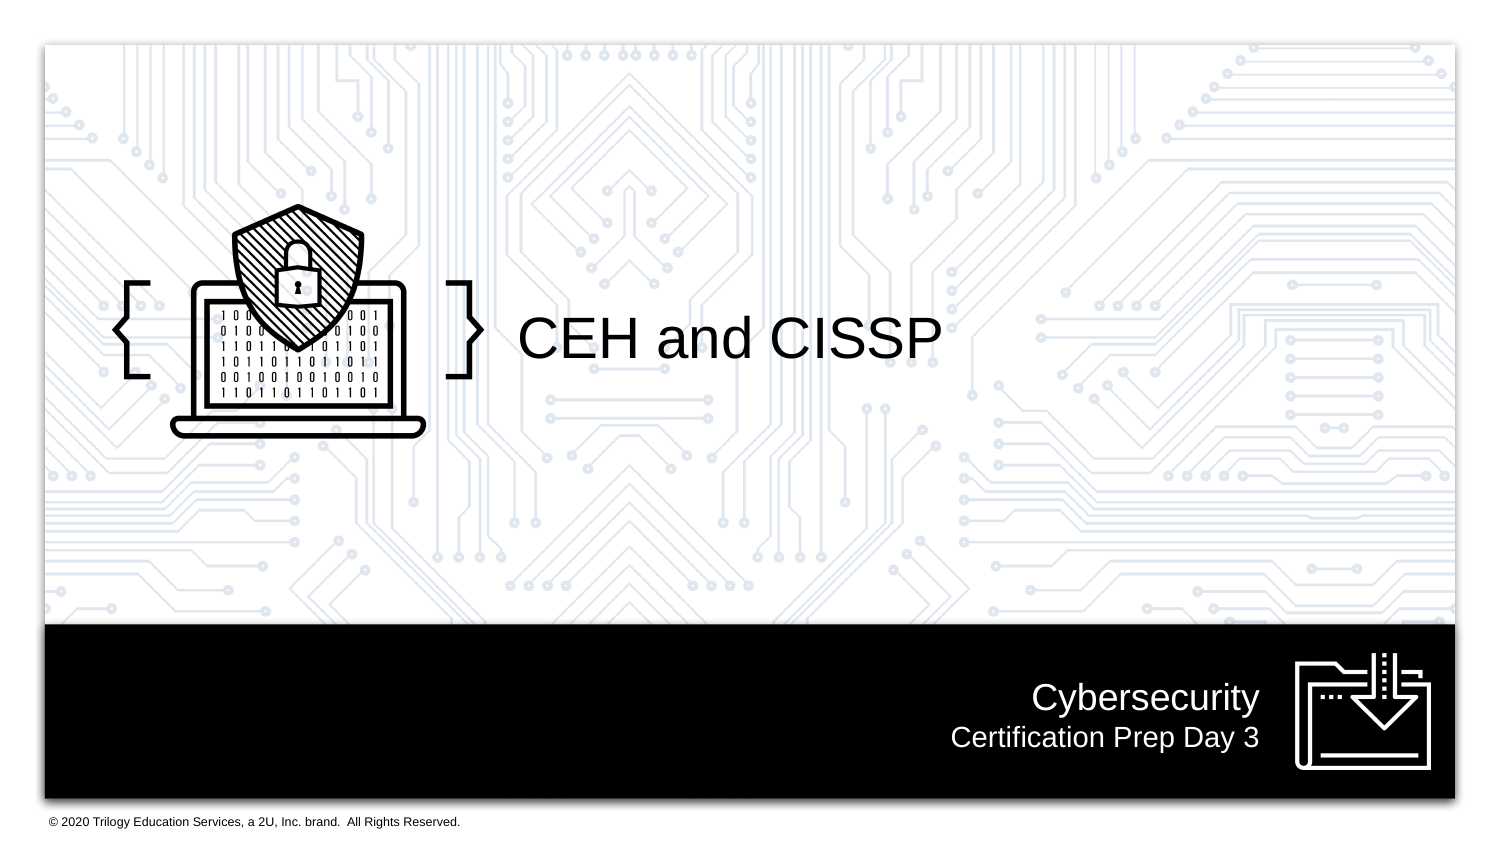

CEH and CISSP
# Certification Prep Day 3